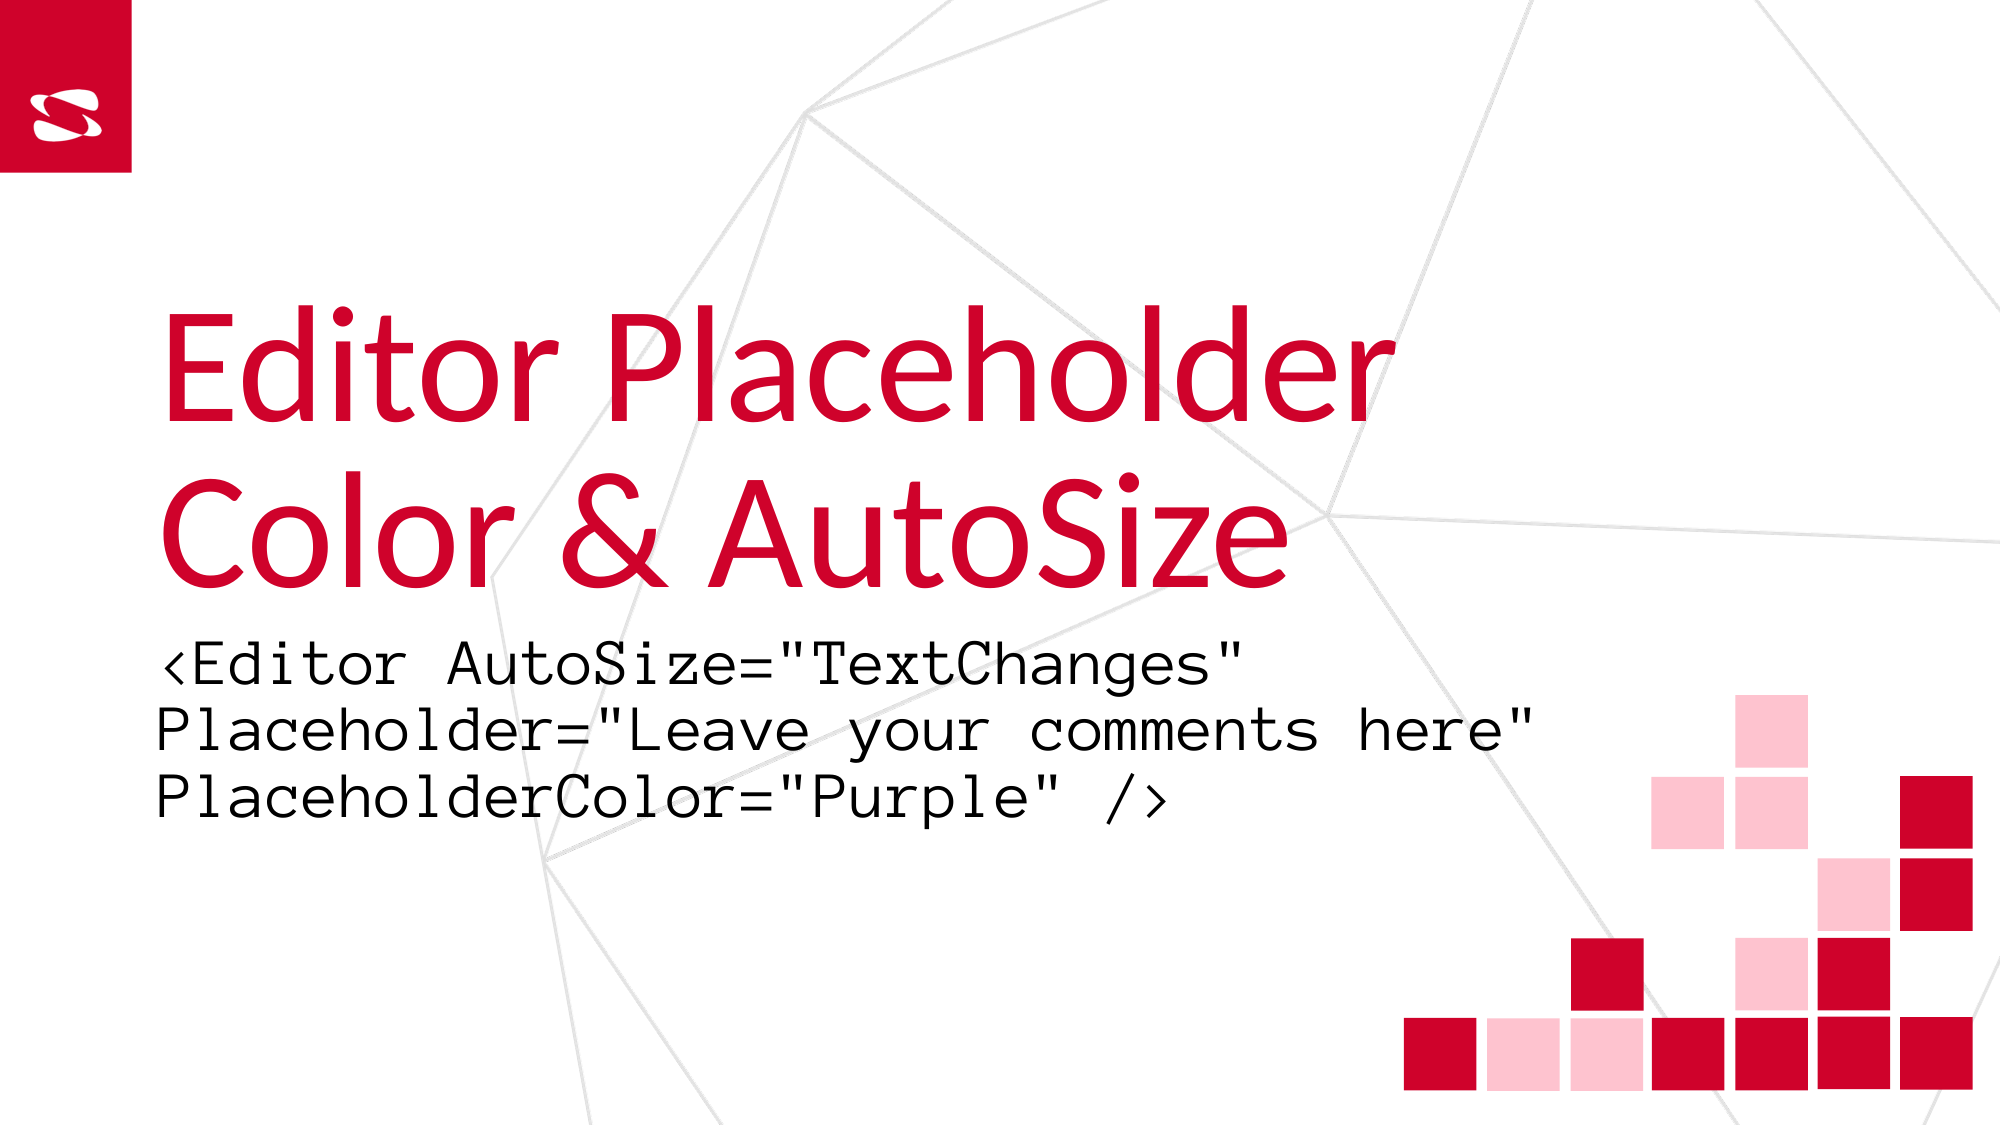

Editor Placeholder Color & AutoSize
<Editor AutoSize="TextChanges" Placeholder="Leave your comments here" PlaceholderColor="Purple" />